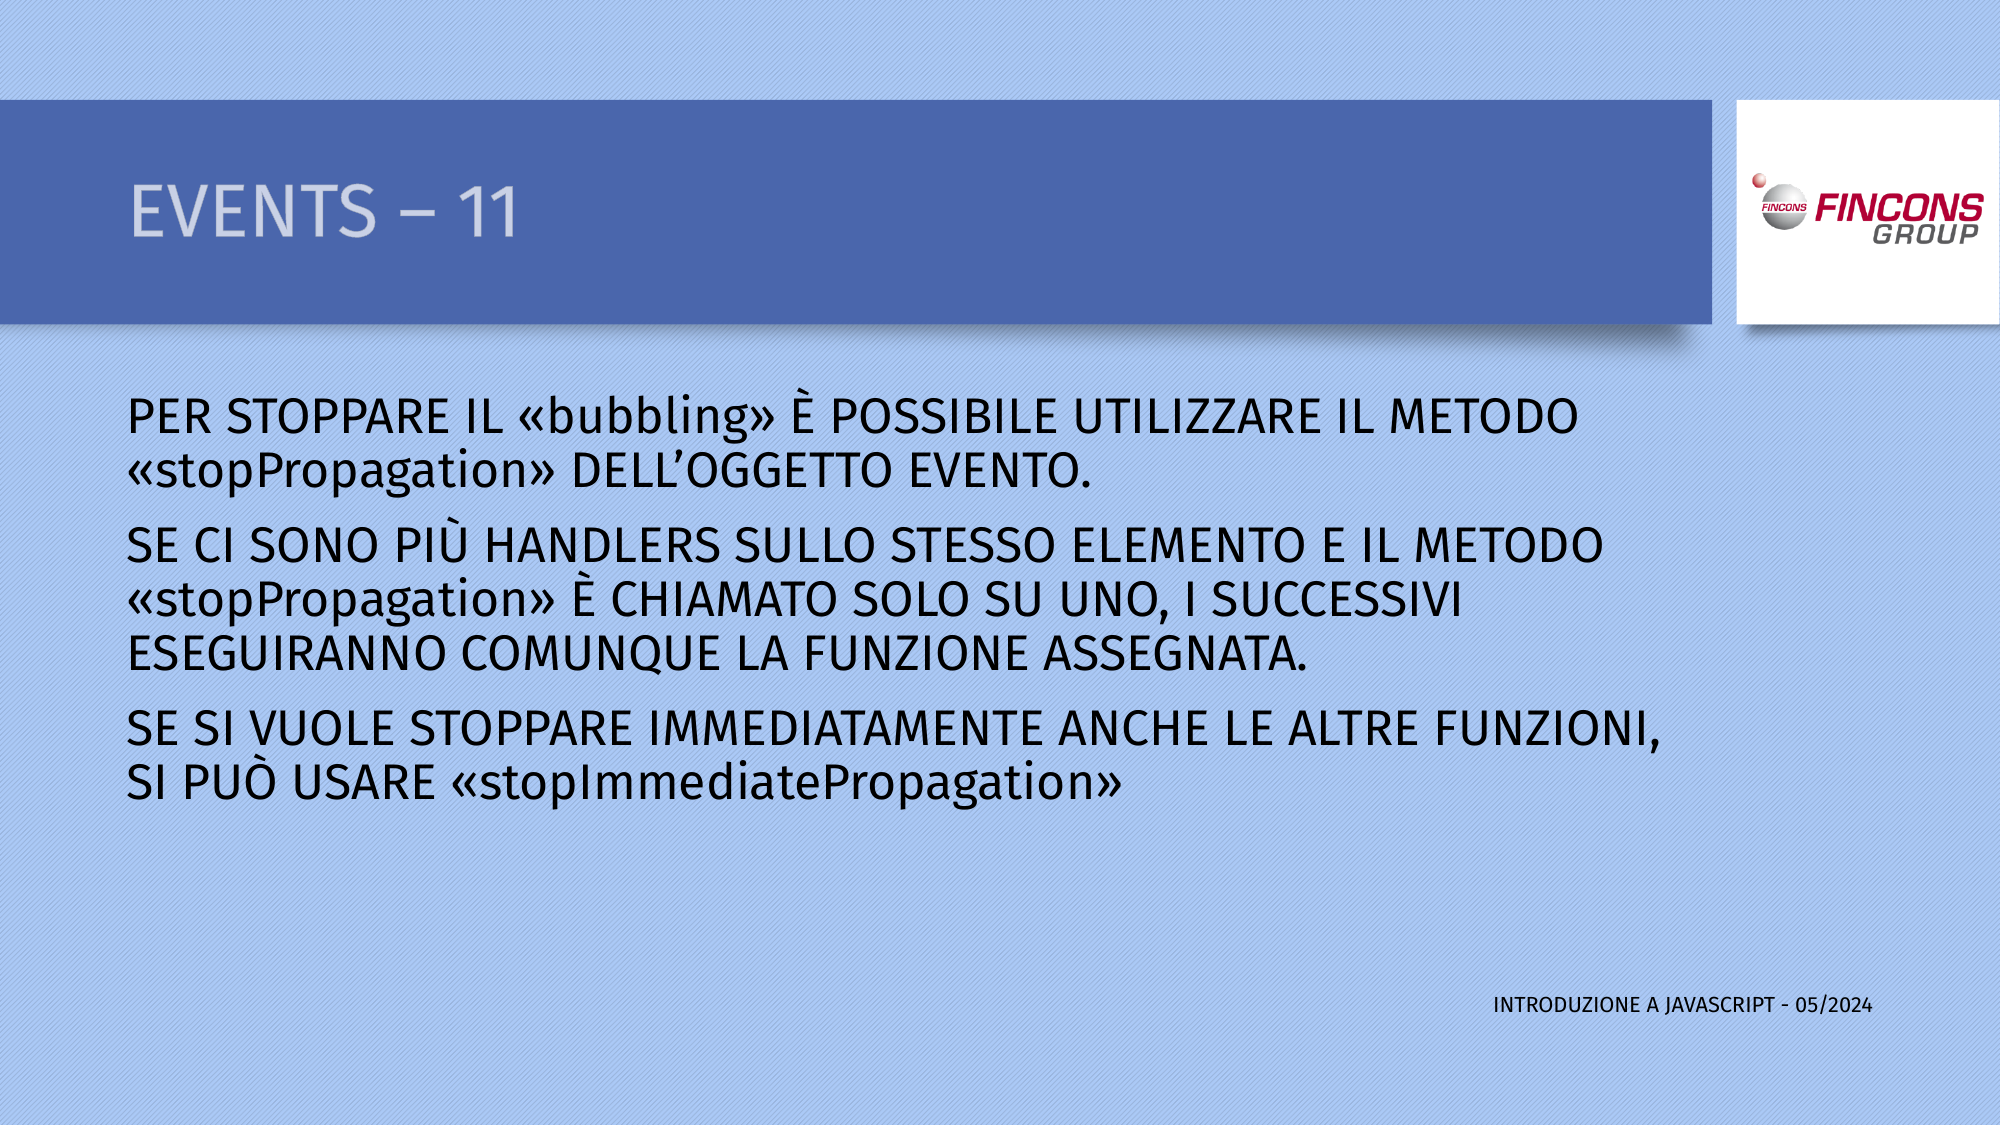

# EVENTS – 11
PER STOPPARE IL «bubbling» È POSSIBILE UTILIZZARE IL METODO «stopPropagation» DELL’OGGETTO EVENTO.
SE CI SONO PIÙ HANDLERS SULLO STESSO ELEMENTO E IL METODO «stopPropagation» È CHIAMATO SOLO SU UNO, I SUCCESSIVI ESEGUIRANNO COMUNQUE LA FUNZIONE ASSEGNATA.
SE SI VUOLE STOPPARE IMMEDIATAMENTE ANCHE LE ALTRE FUNZIONI, SI PUÒ USARE «stopImmediatePropagation»
INTRODUZIONE A JAVASCRIPT - 05/2024